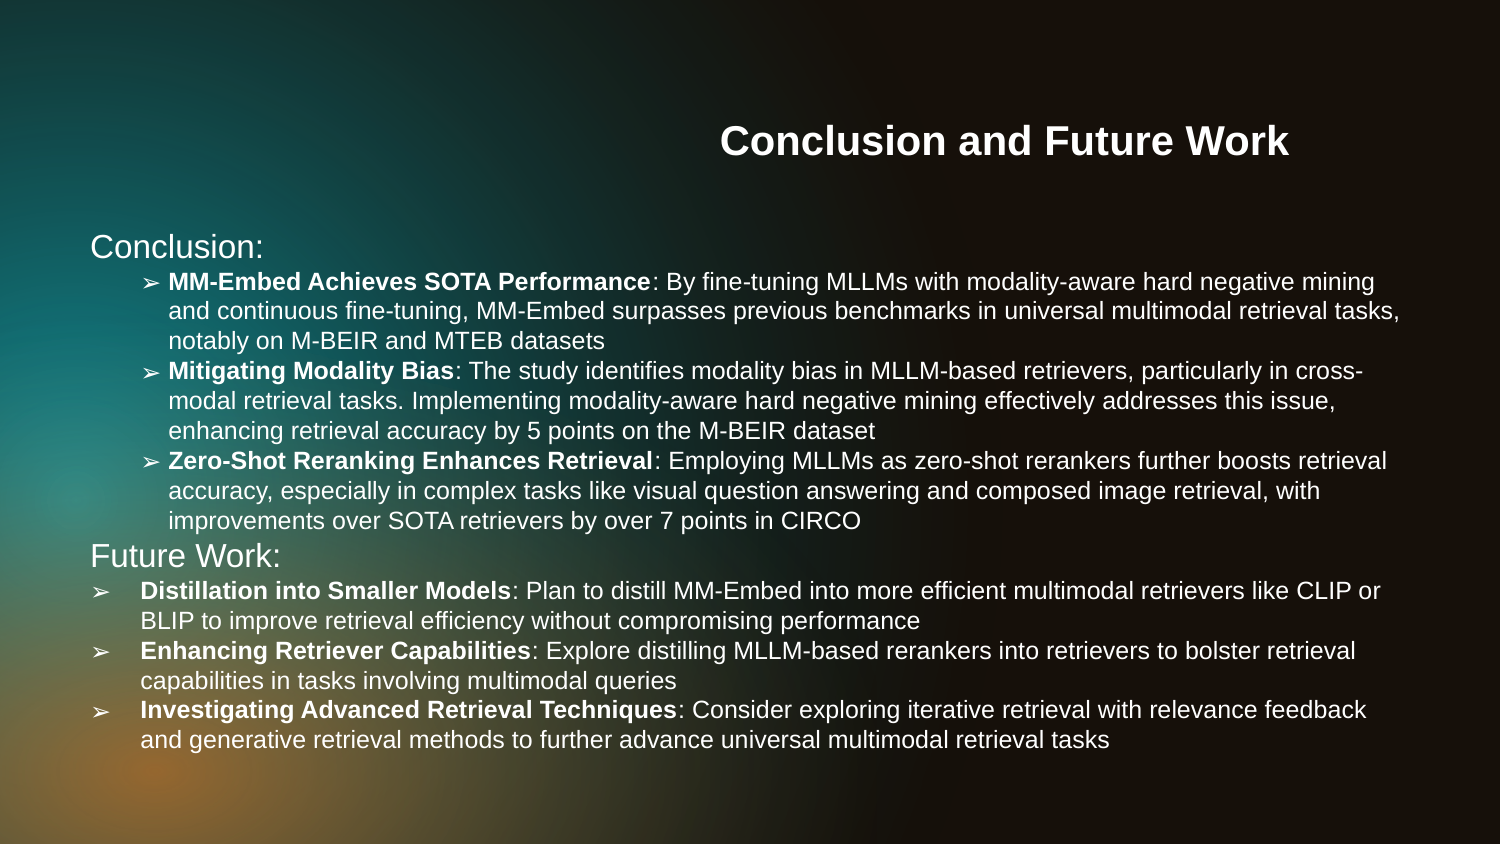

# Conclusion and Future Work
Conclusion:
MM-Embed Achieves SOTA Performance: By fine-tuning MLLMs with modality-aware hard negative mining and continuous fine-tuning, MM-Embed surpasses previous benchmarks in universal multimodal retrieval tasks, notably on M-BEIR and MTEB datasets
Mitigating Modality Bias: The study identifies modality bias in MLLM-based retrievers, particularly in cross-modal retrieval tasks. Implementing modality-aware hard negative mining effectively addresses this issue, enhancing retrieval accuracy by 5 points on the M-BEIR dataset
Zero-Shot Reranking Enhances Retrieval: Employing MLLMs as zero-shot rerankers further boosts retrieval accuracy, especially in complex tasks like visual question answering and composed image retrieval, with improvements over SOTA retrievers by over 7 points in CIRCO
Future Work:
Distillation into Smaller Models: Plan to distill MM-Embed into more efficient multimodal retrievers like CLIP or BLIP to improve retrieval efficiency without compromising performance
Enhancing Retriever Capabilities: Explore distilling MLLM-based rerankers into retrievers to bolster retrieval capabilities in tasks involving multimodal queries
Investigating Advanced Retrieval Techniques: Consider exploring iterative retrieval with relevance feedback and generative retrieval methods to further advance universal multimodal retrieval tasks